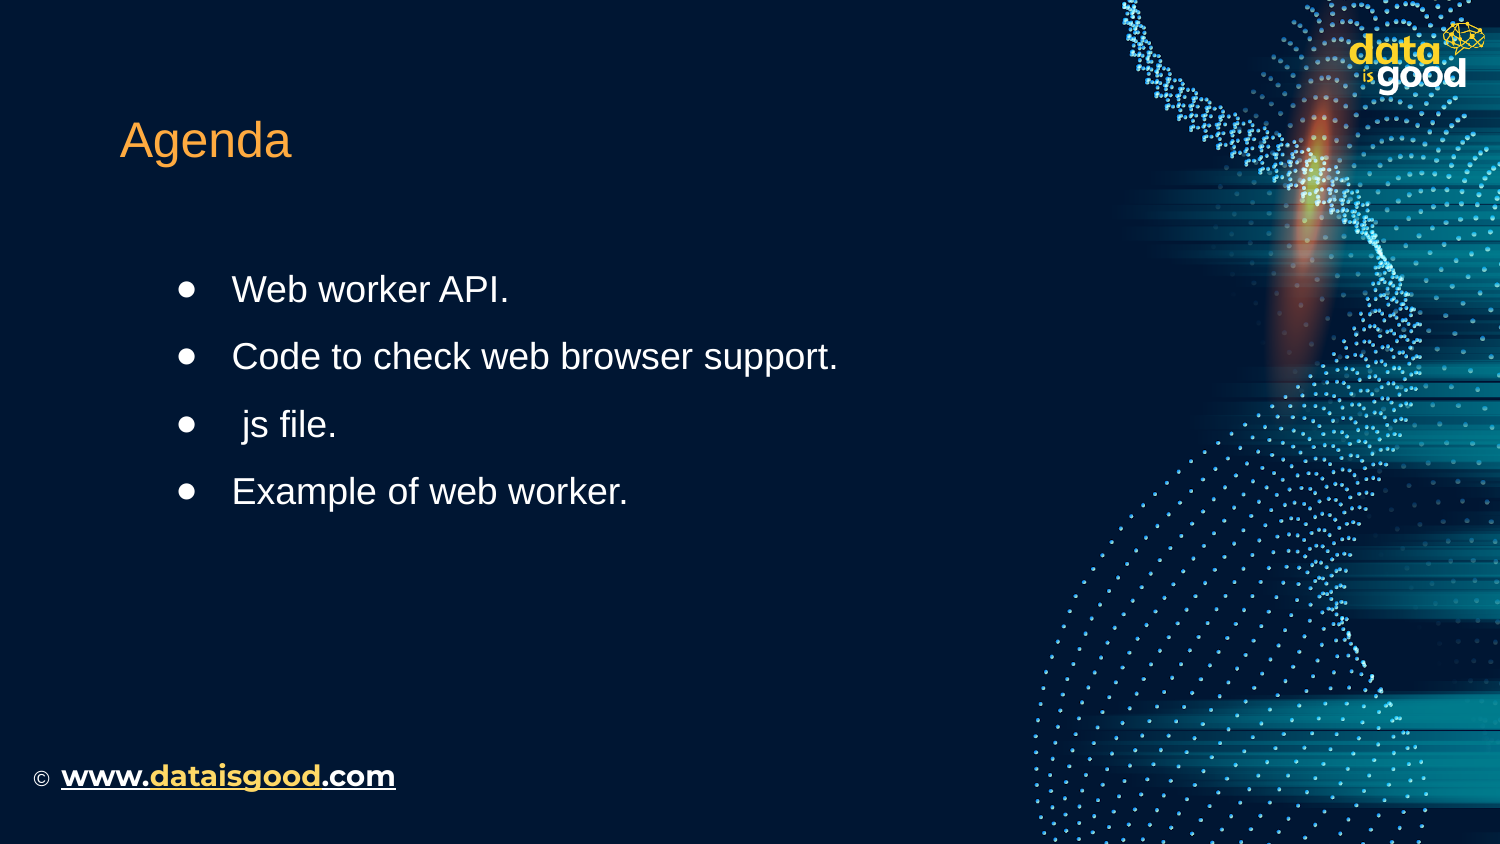

# Agenda
Web worker API.
Code to check web browser support.
 js file.
Example of web worker.